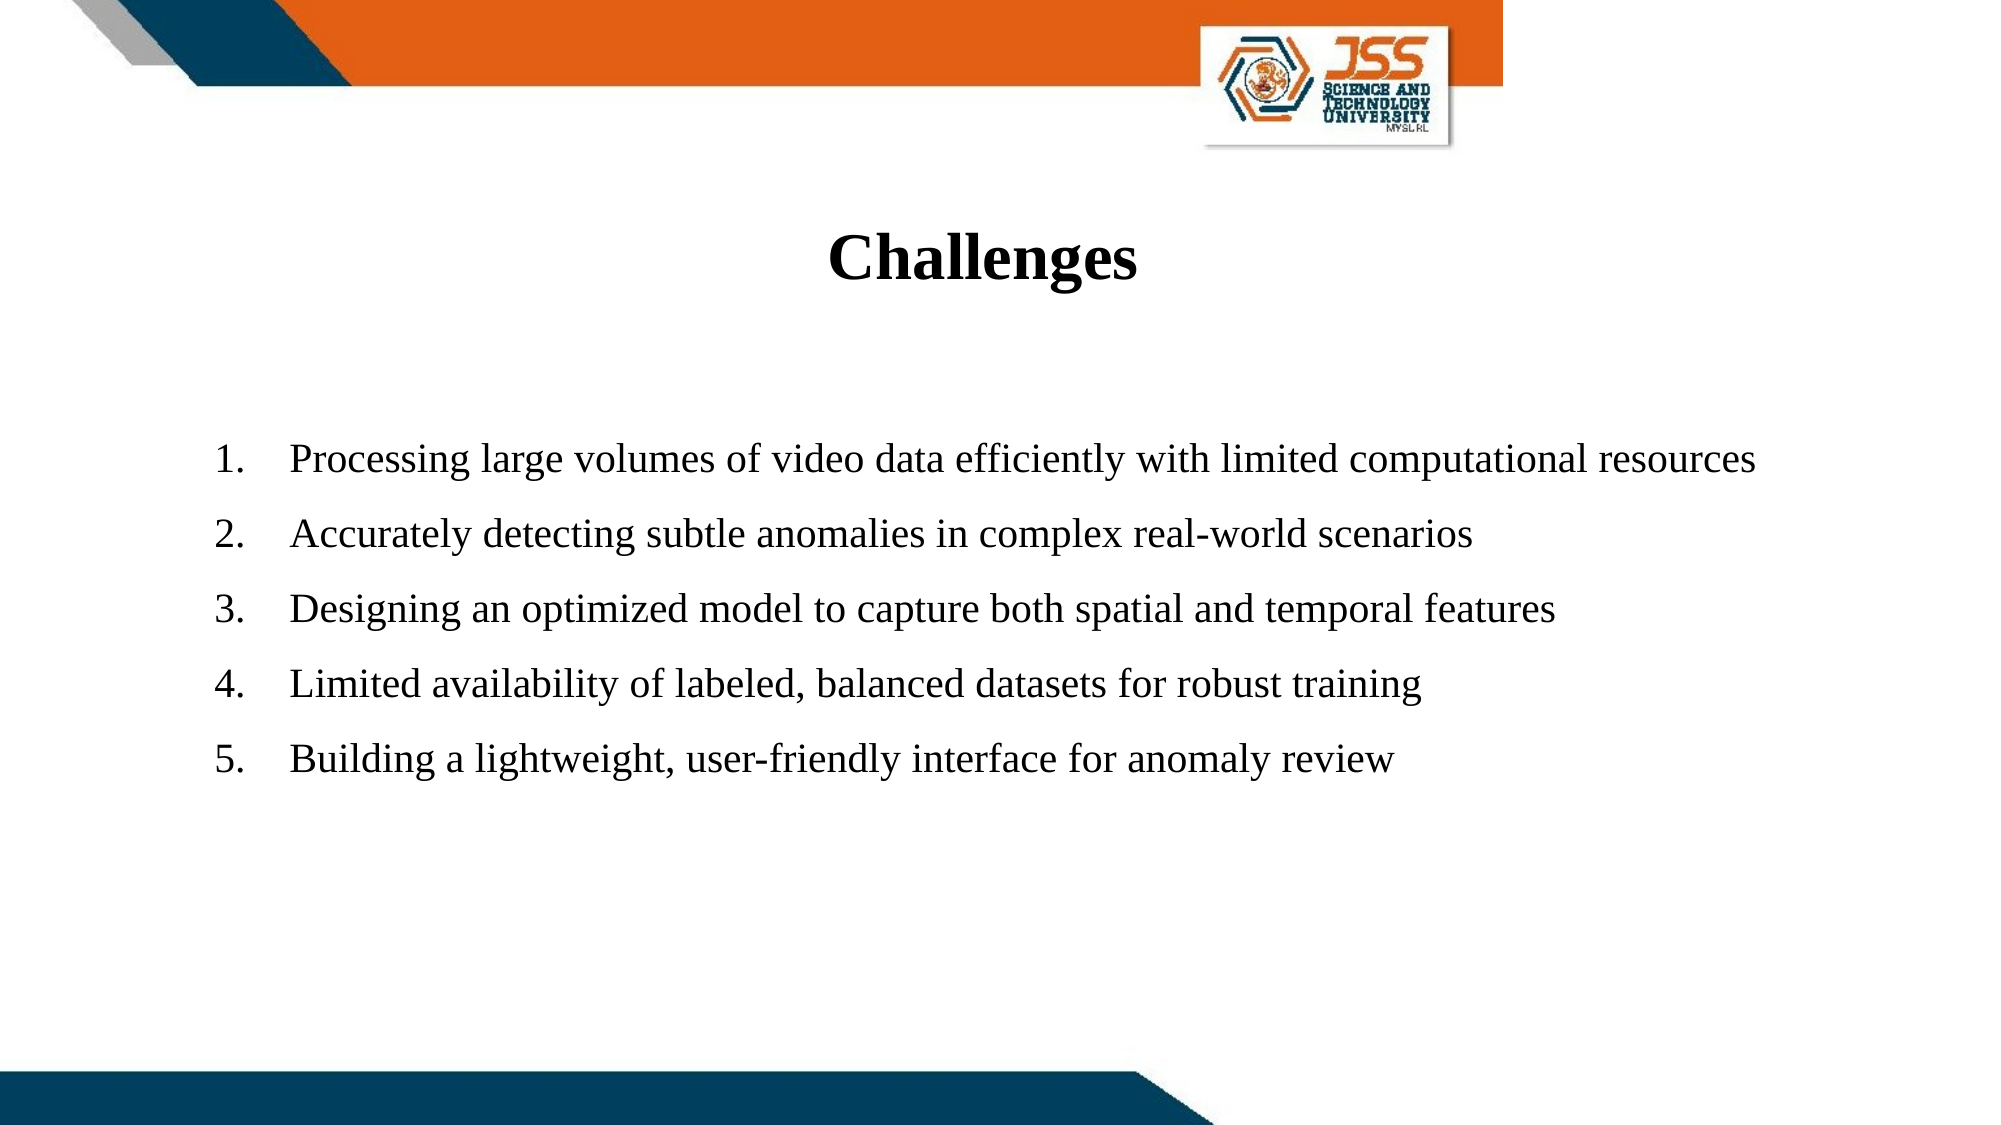

Challenges
# Processing large volumes of video data efficiently with limited computational resources
Accurately detecting subtle anomalies in complex real-world scenarios
Designing an optimized model to capture both spatial and temporal features
Limited availability of labeled, balanced datasets for robust training
Building a lightweight, user-friendly interface for anomaly review